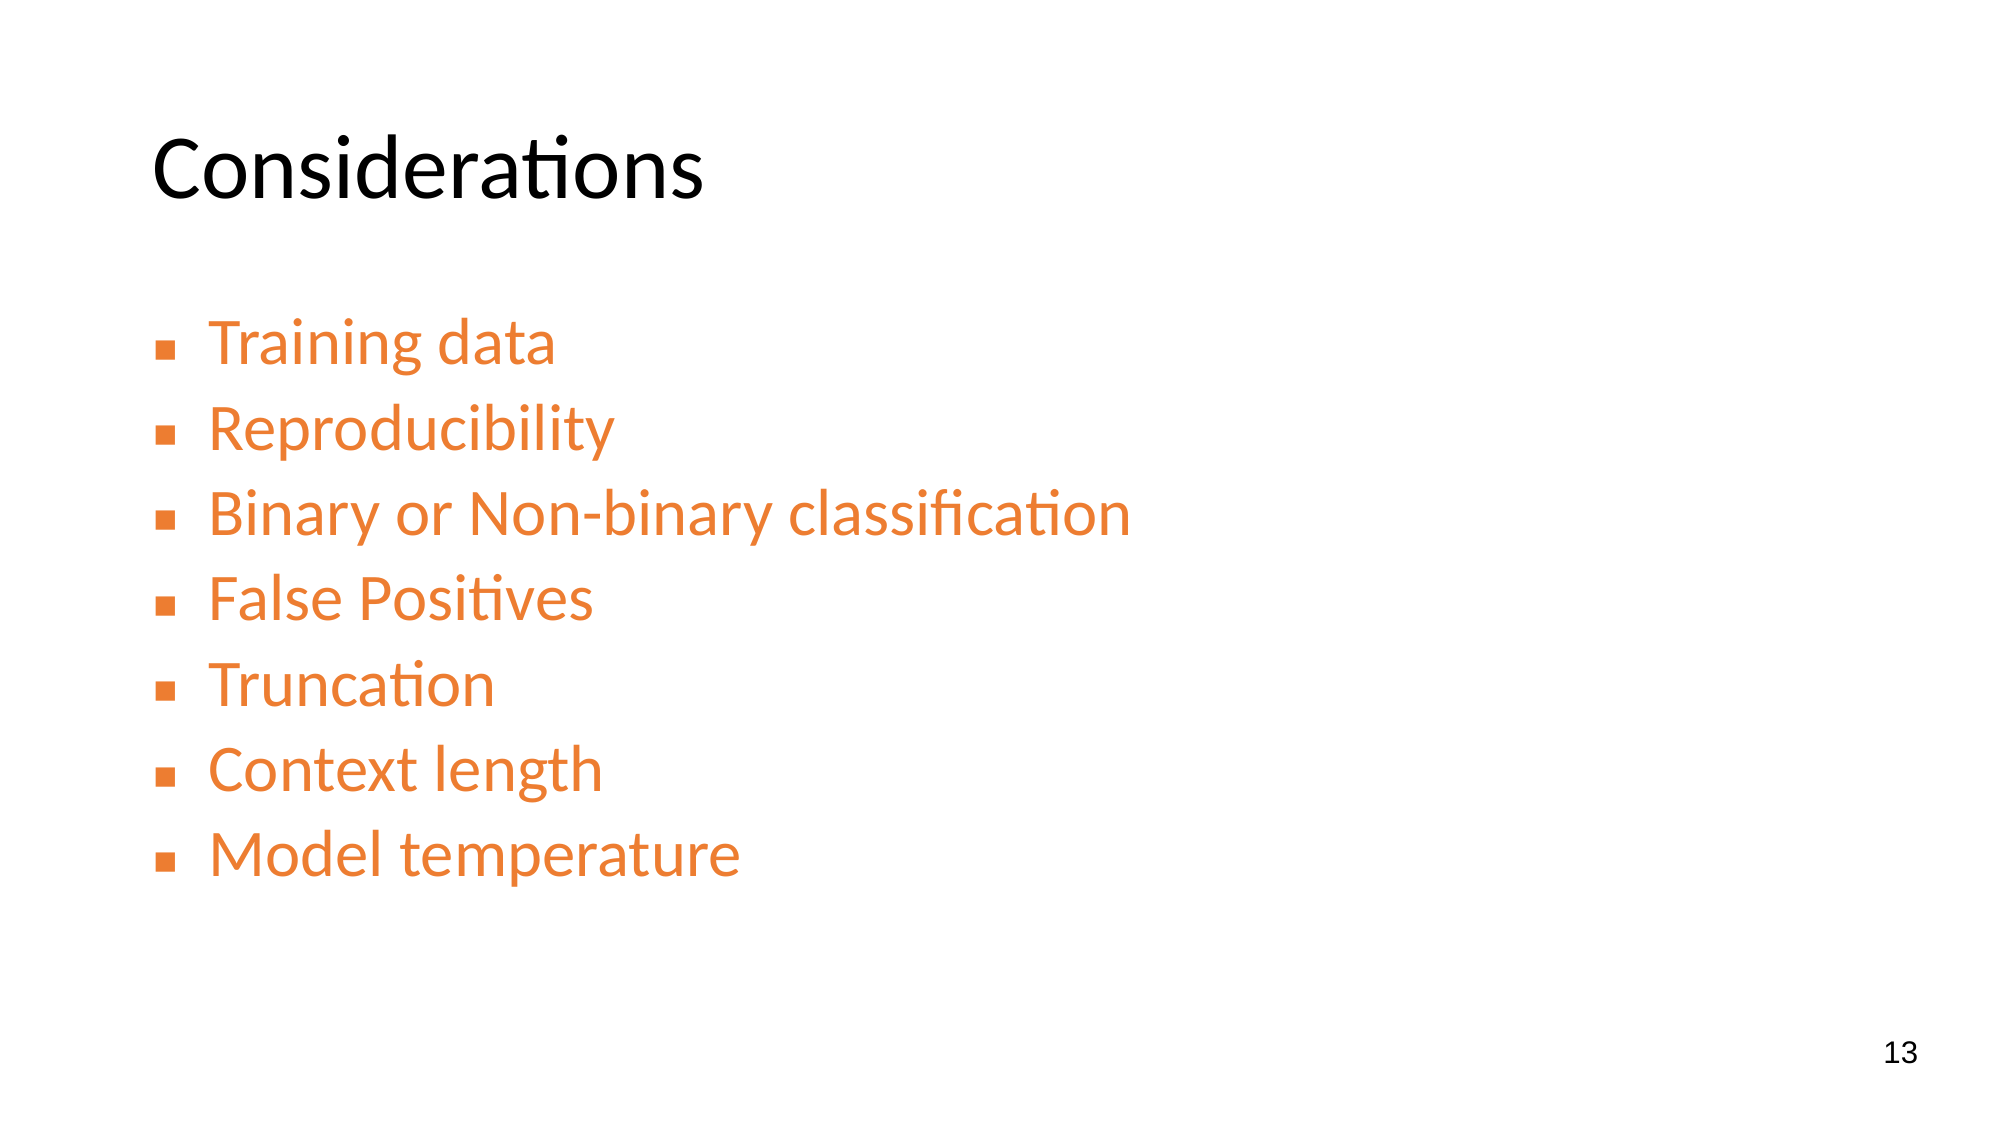

# Considerations
Training data
Reproducibility
Binary or Non-binary classification
False Positives
Truncation
Context length
Model temperature

13